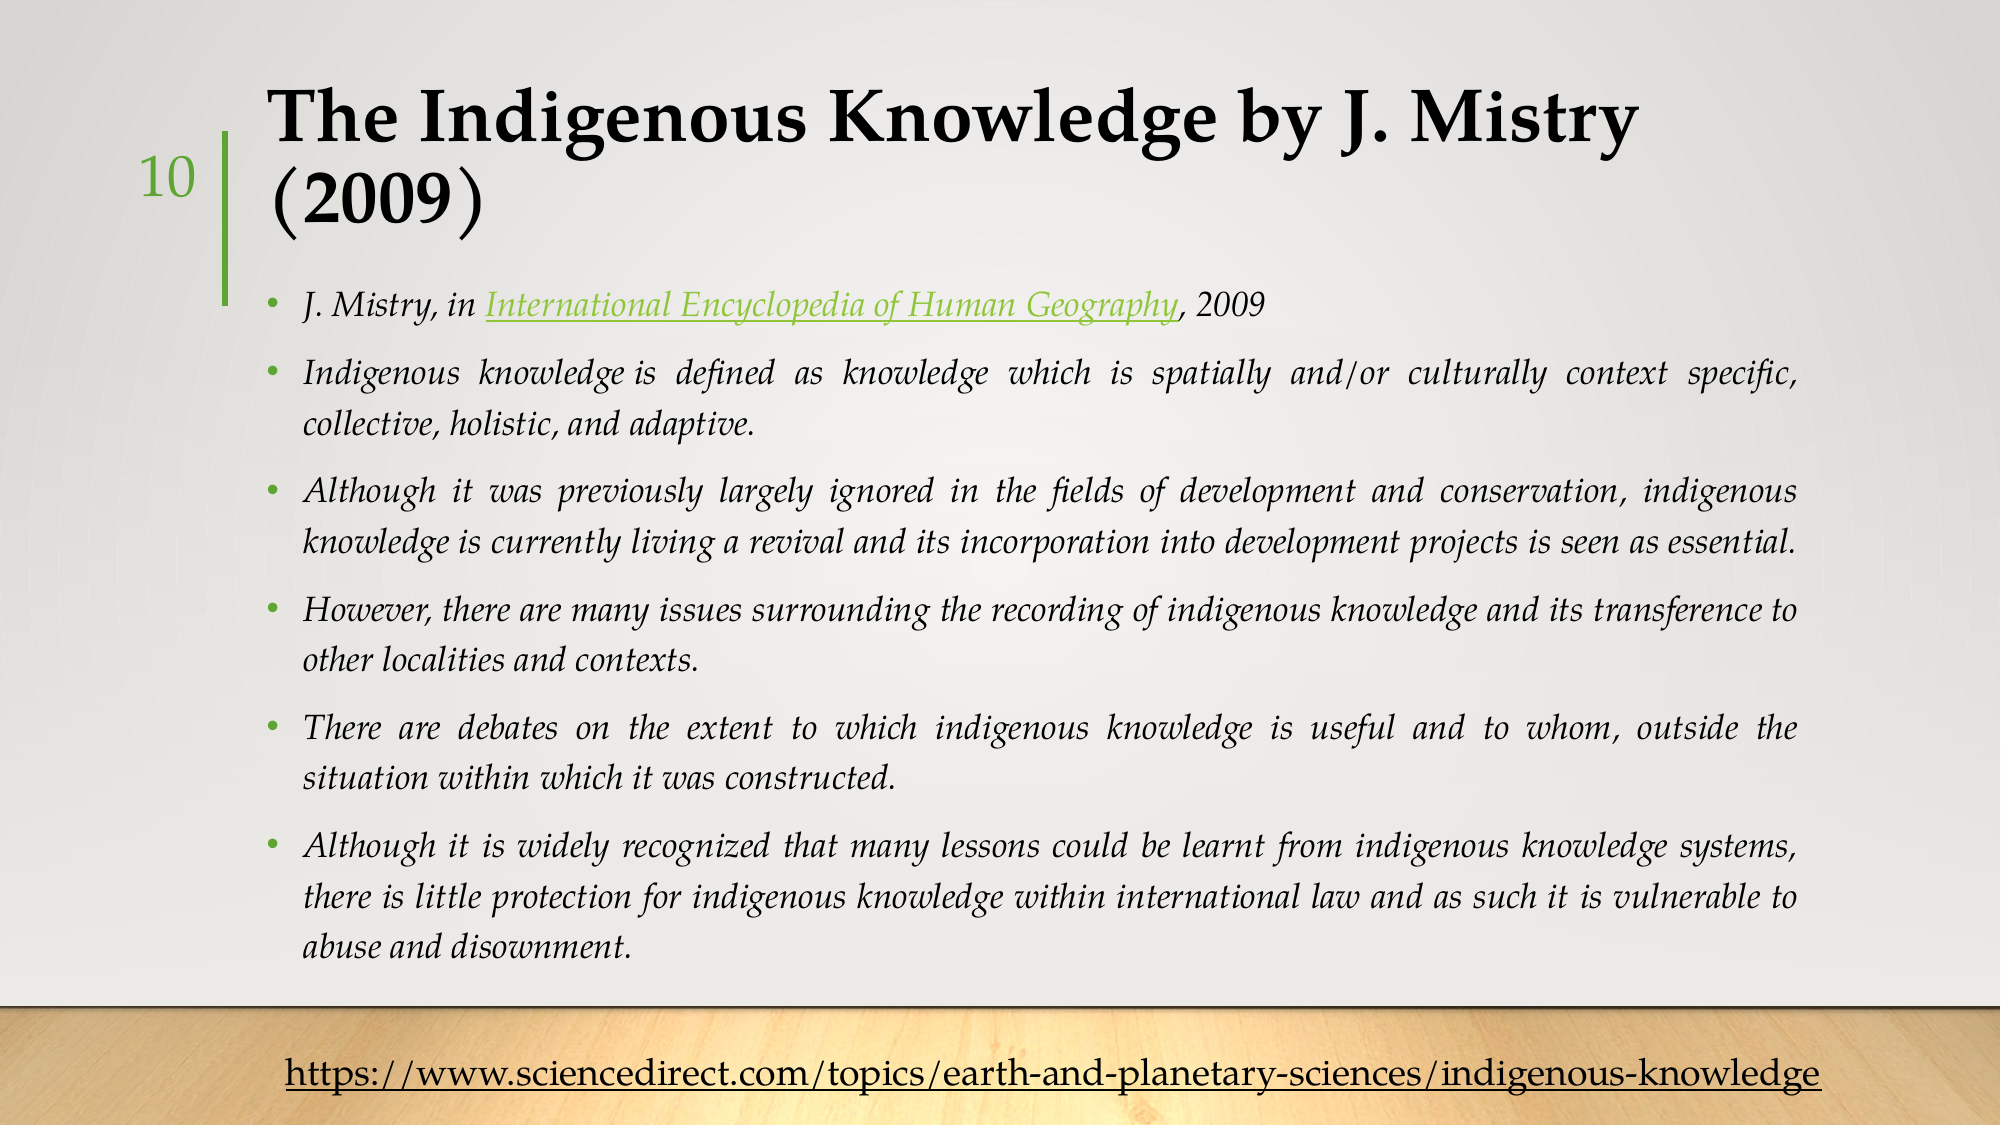

10
# The Indigenous Knowledge by J. Mistry (2009)
J. Mistry, in International Encyclopedia of Human Geography, 2009
Indigenous knowledge is defined as knowledge which is spatially and/or culturally context specific, collective, holistic, and adaptive.
Although it was previously largely ignored in the fields of development and conservation, indigenous knowledge is currently living a revival and its incorporation into development projects is seen as essential.
However, there are many issues surrounding the recording of indigenous knowledge and its transference to other localities and contexts.
There are debates on the extent to which indigenous knowledge is useful and to whom, outside the situation within which it was constructed.
Although it is widely recognized that many lessons could be learnt from indigenous knowledge systems, there is little protection for indigenous knowledge within international law and as such it is vulnerable to abuse and disownment.

https://www.sciencedirect.com/topics/earth-and-planetary-sciences/indigenous-knowledge